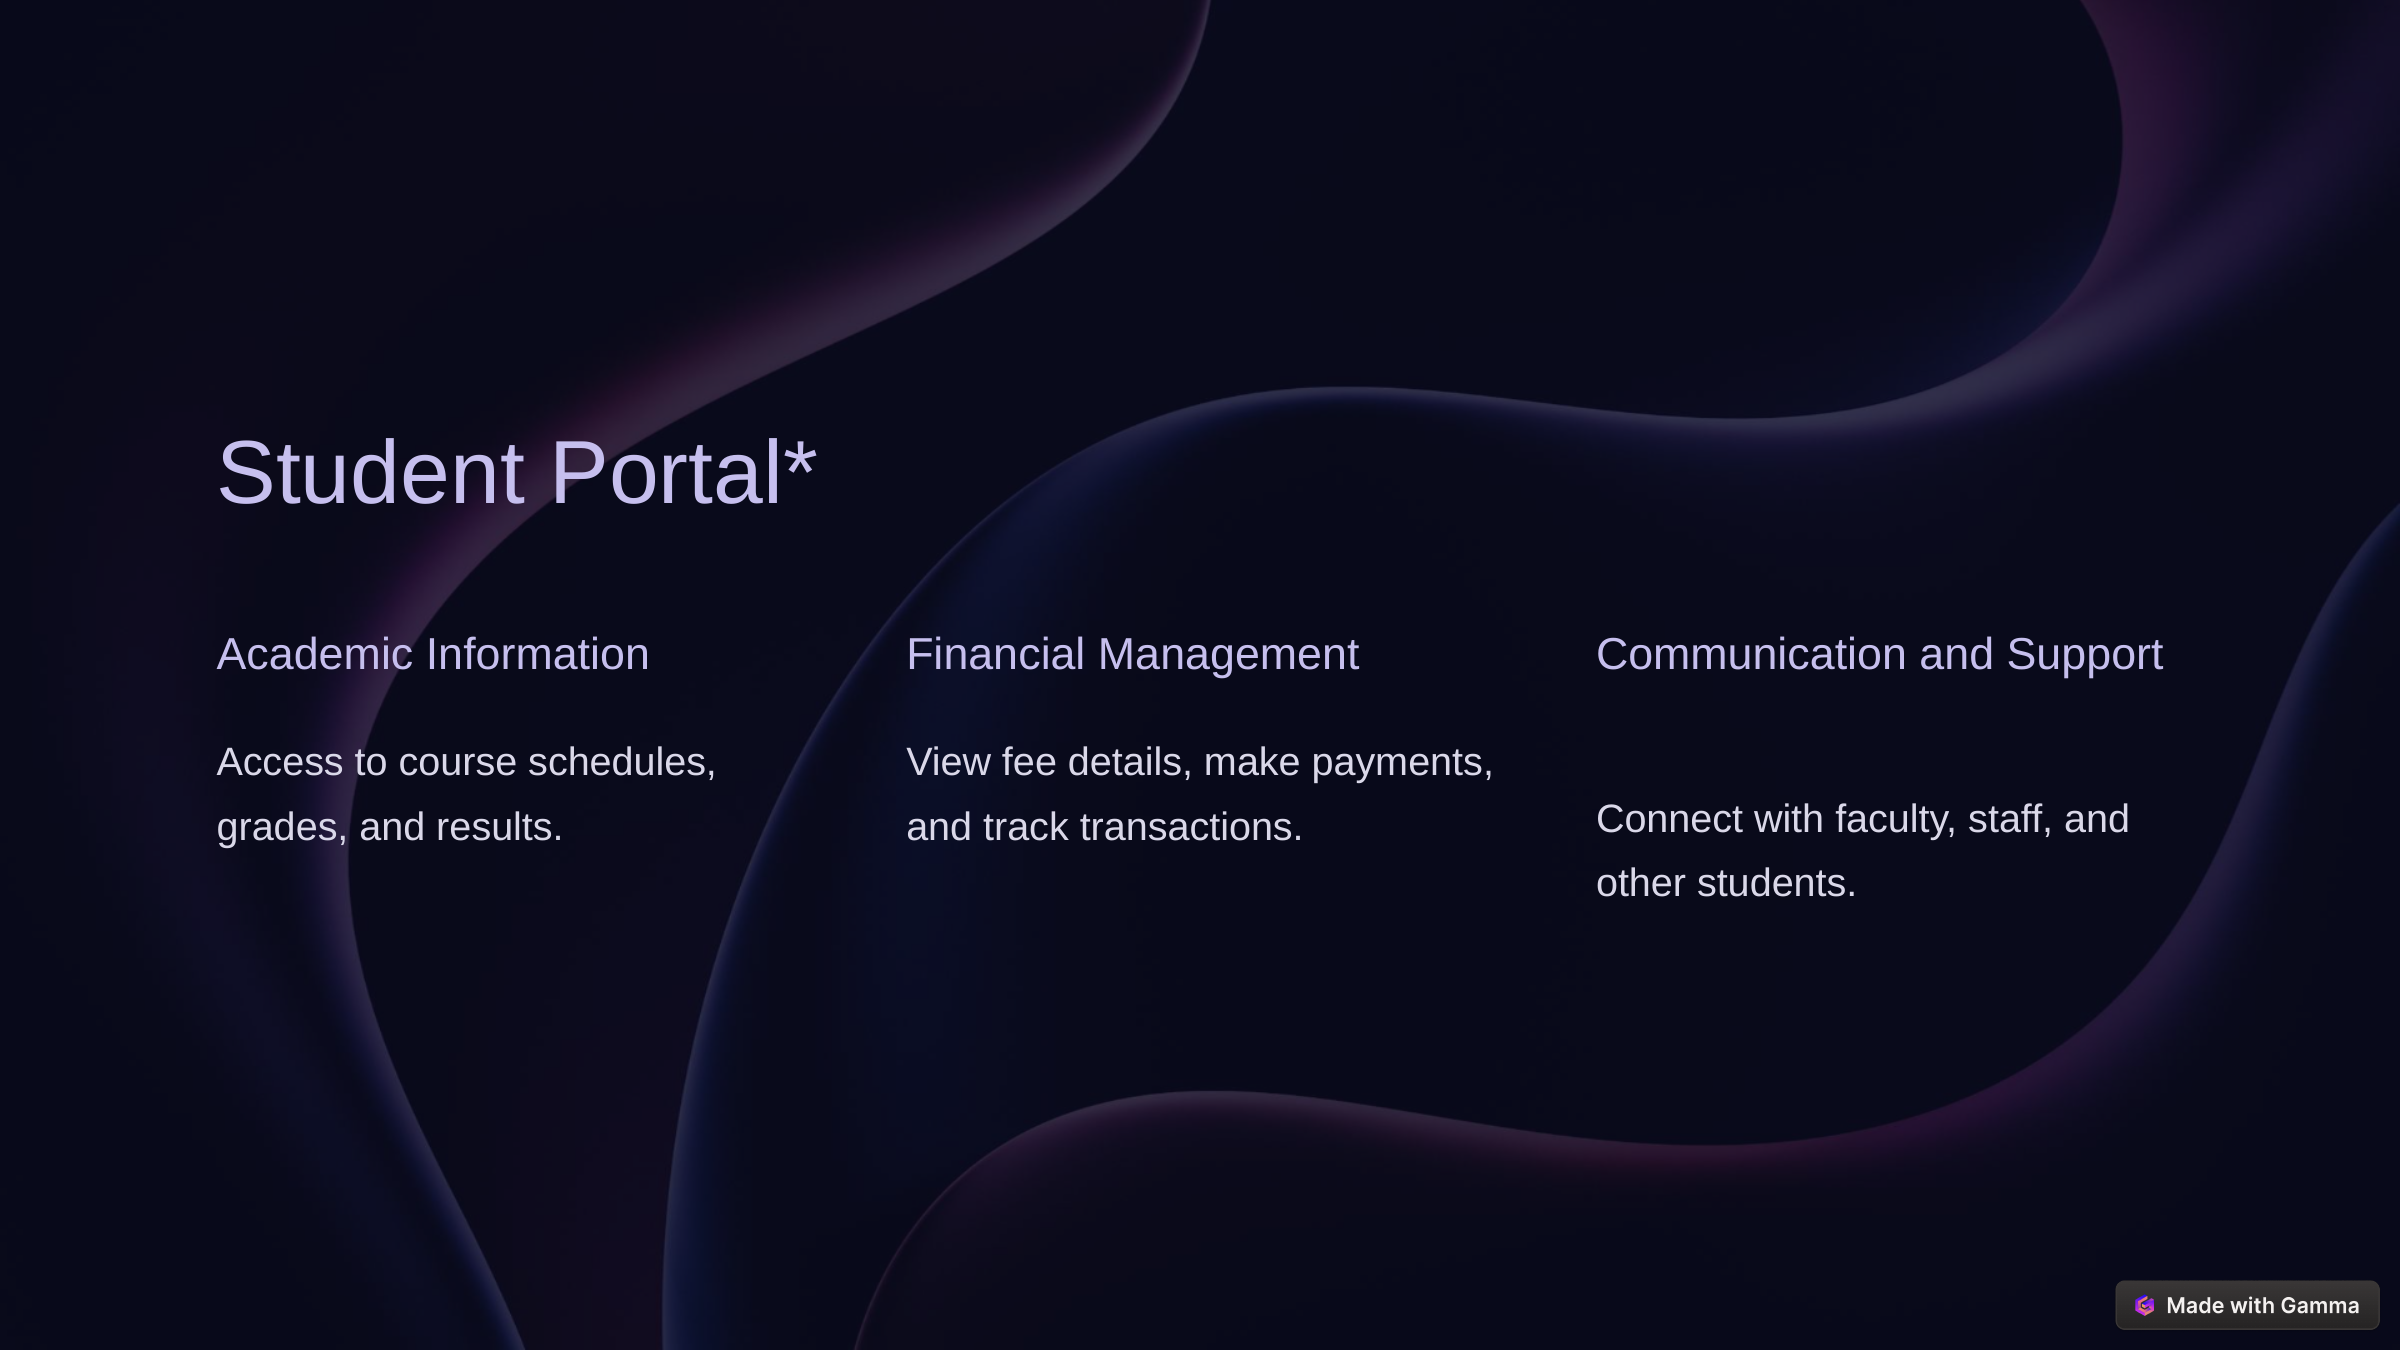

Student Portal*
Academic Information
Financial Management
Communication and Support
Access to course schedules, grades, and results.
View fee details, make payments, and track transactions.
Connect with faculty, staff, and other students.